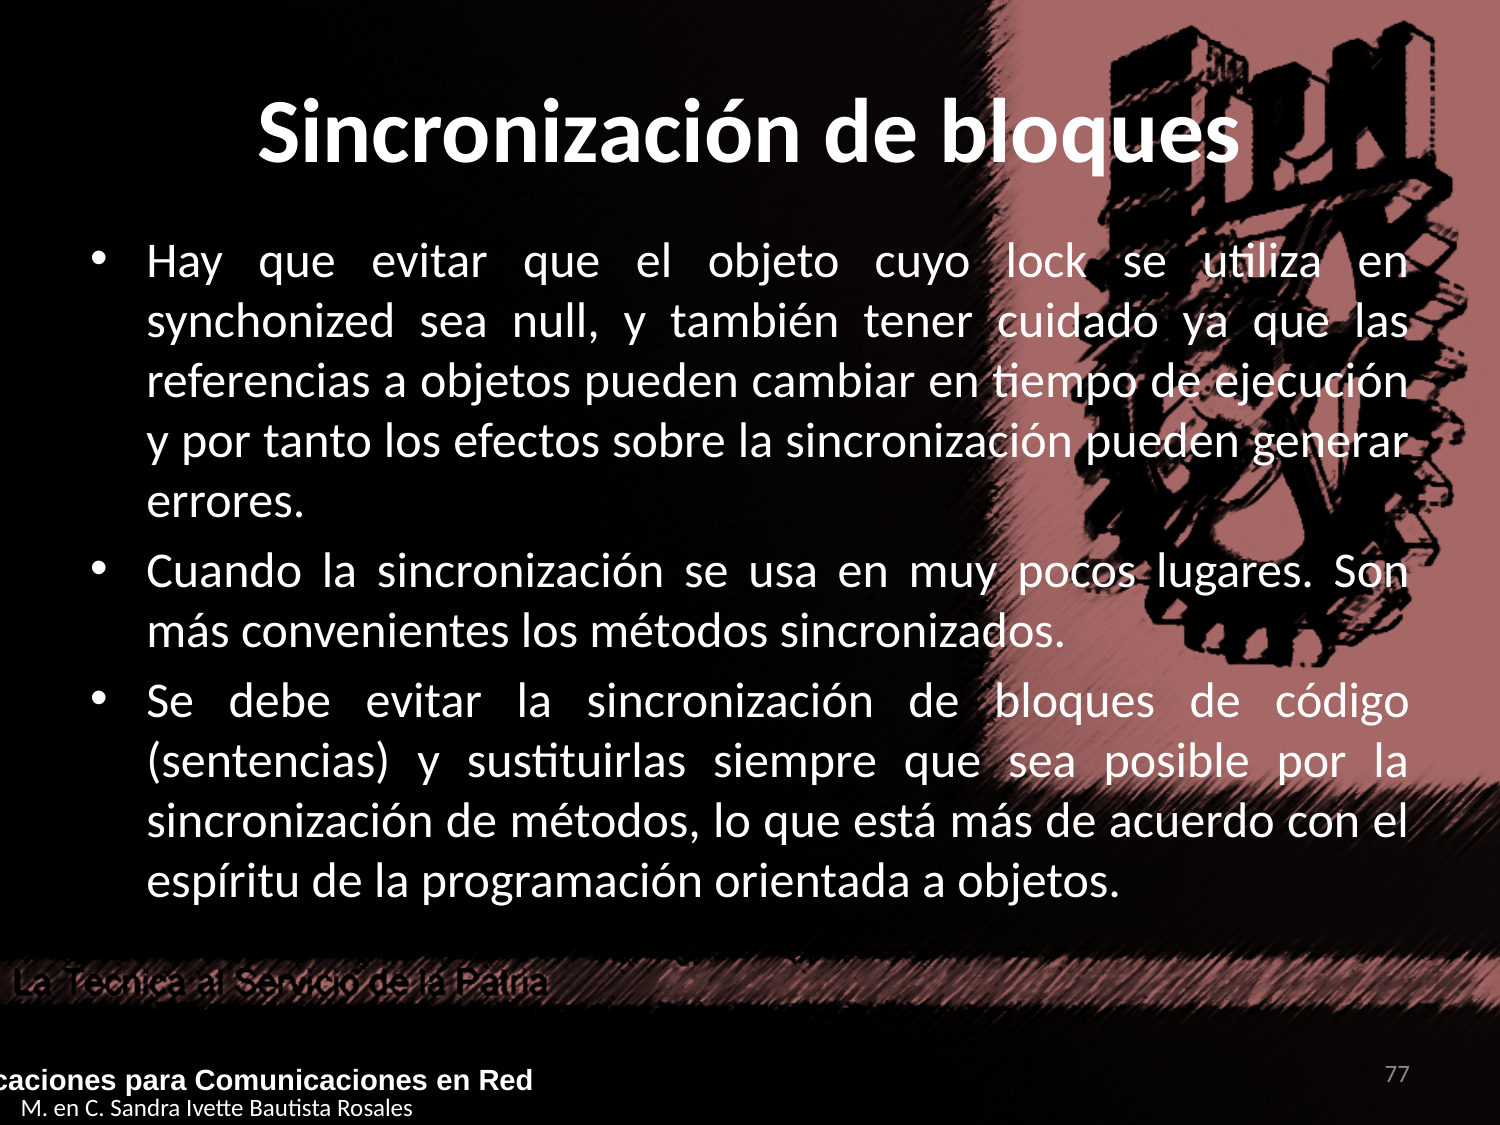

# Sincronización de bloques
Hay que evitar que el objeto cuyo lock se utiliza en synchonized sea null, y también tener cuidado ya que las referencias a objetos pueden cambiar en tiempo de ejecución y por tanto los efectos sobre la sincronización pueden generar errores.
Cuando la sincronización se usa en muy pocos lugares. Son más convenientes los métodos sincronizados.
Se debe evitar la sincronización de bloques de código (sentencias) y sustituirlas siempre que sea posible por la sincronización de métodos, lo que está más de acuerdo con el espíritu de la programación orientada a objetos.

77
Aplicaciones para Comunicaciones en Red
M. en C. Sandra Ivette Bautista Rosales